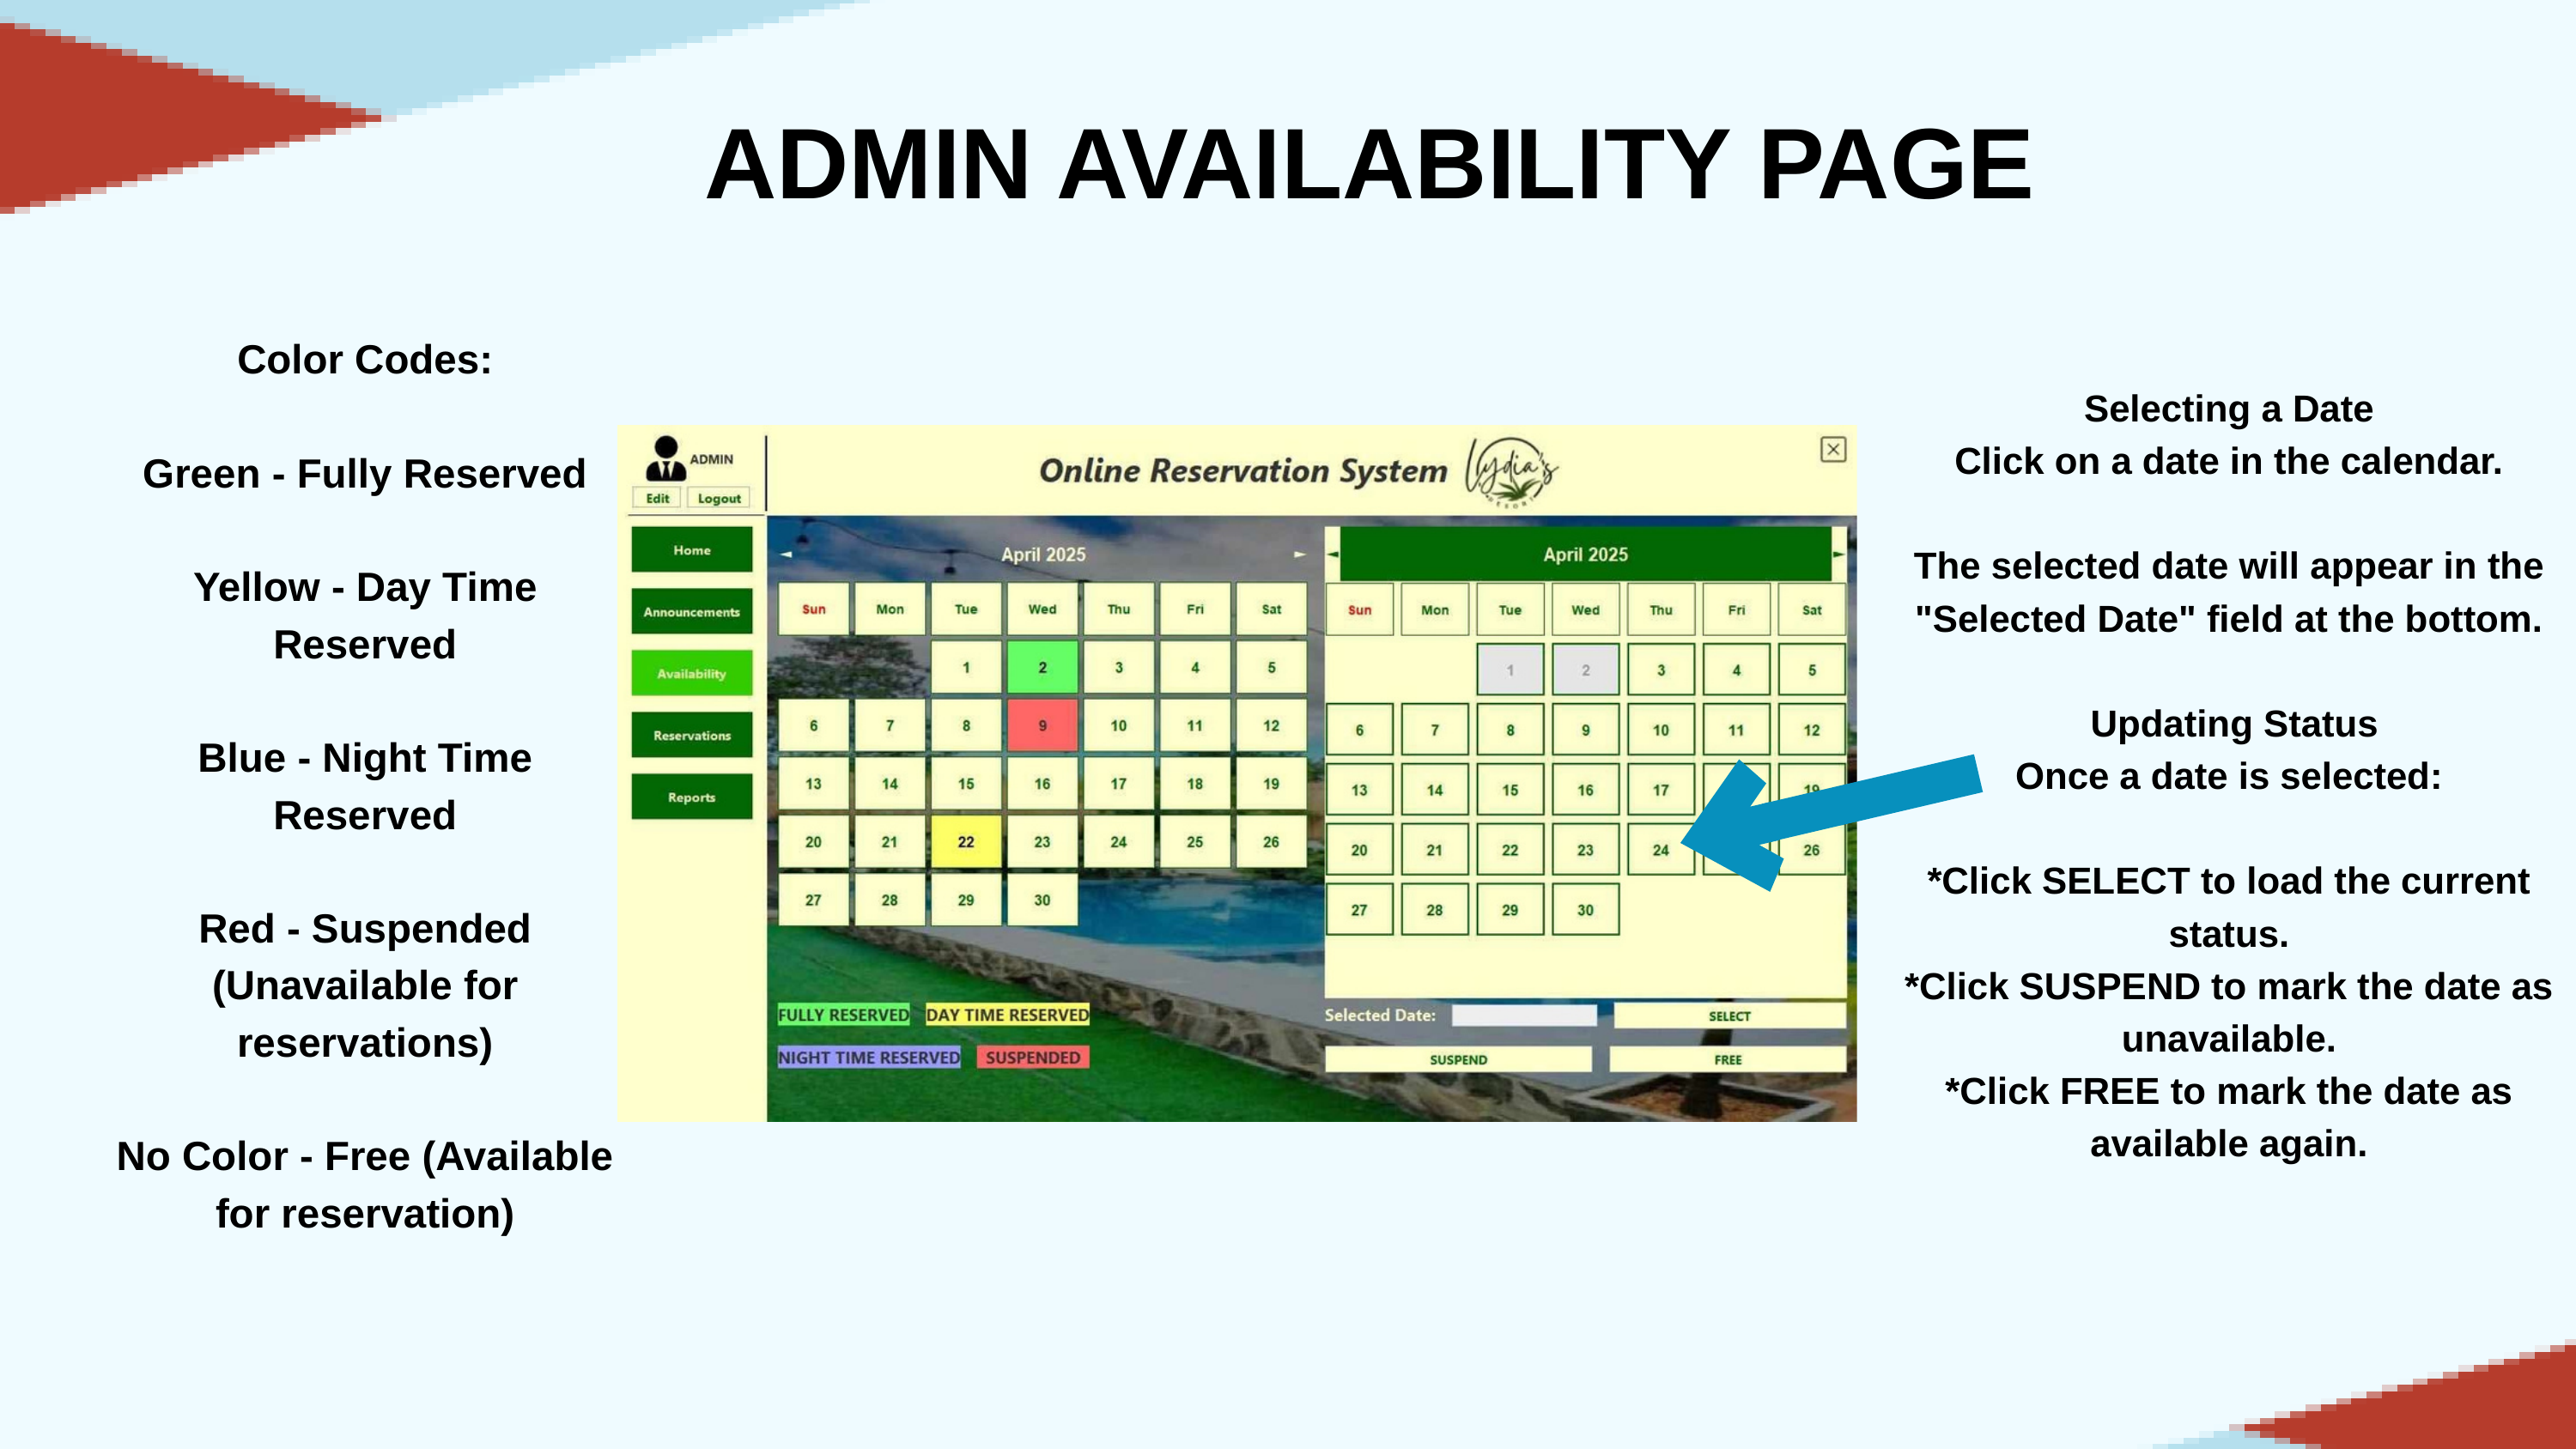

ADMIN AVAILABILITY PAGE

Color Codes:

Green - Fully Reserved

Yellow - Day Time Reserved

Blue - Night Time Reserved

Red - Suspended (Unavailable for reservations)

No Color - Free (Available for reservation)
Selecting a Date
Click on a date in the calendar.

The selected date will appear in the "Selected Date" field at the bottom.

 Updating Status
Once a date is selected:

*Click SELECT to load the current status.
*Click SUSPEND to mark the date as unavailable.
*Click FREE to mark the date as available again.